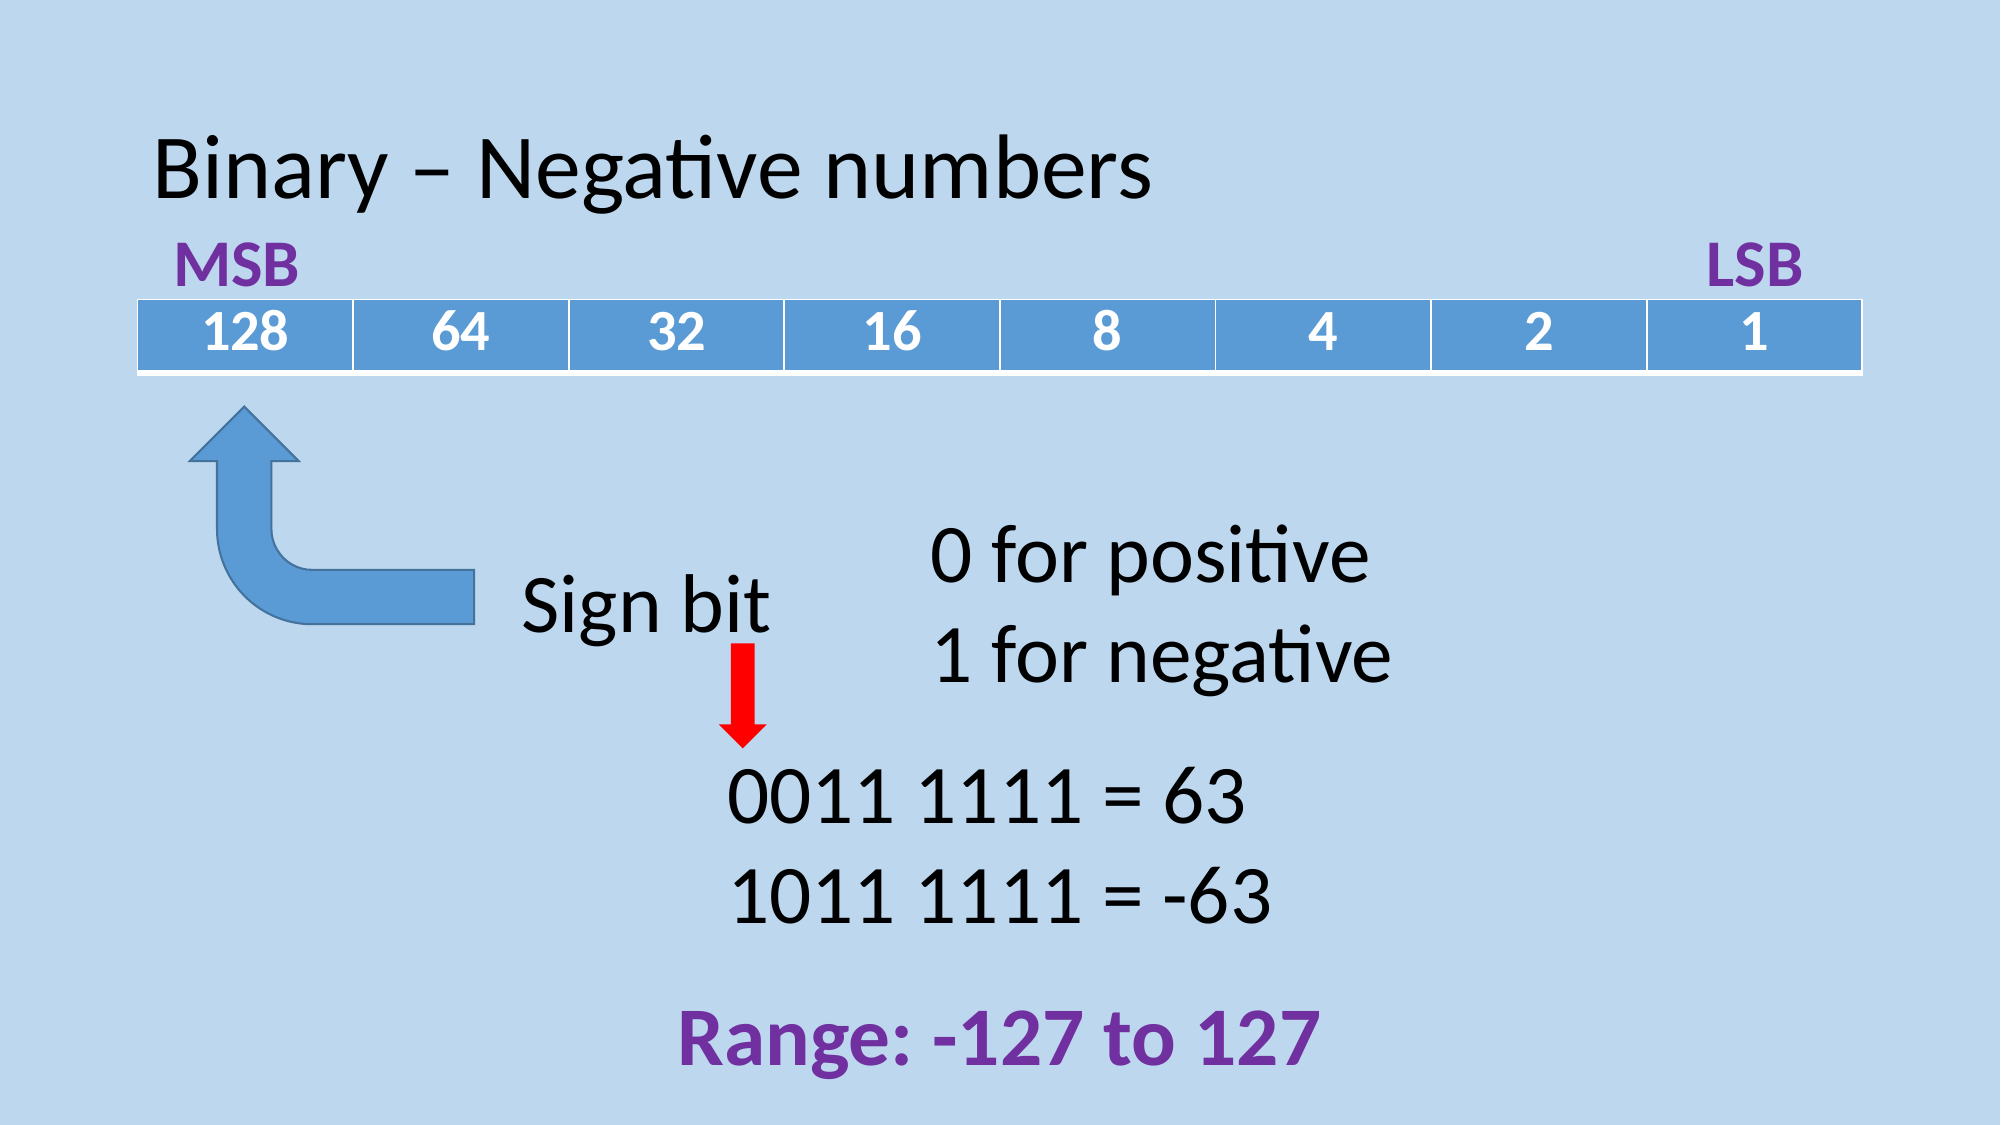

# Binary – Negative numbers
LSB
MSB
| 128 | 64 | 32 | 16 | 8 | 4 | 2 | 1 |
| --- | --- | --- | --- | --- | --- | --- | --- |

Sign bit
0 for positive
1 for negative

0011 1111 = 63
1011 1111 = -63
Range: -127 to 127